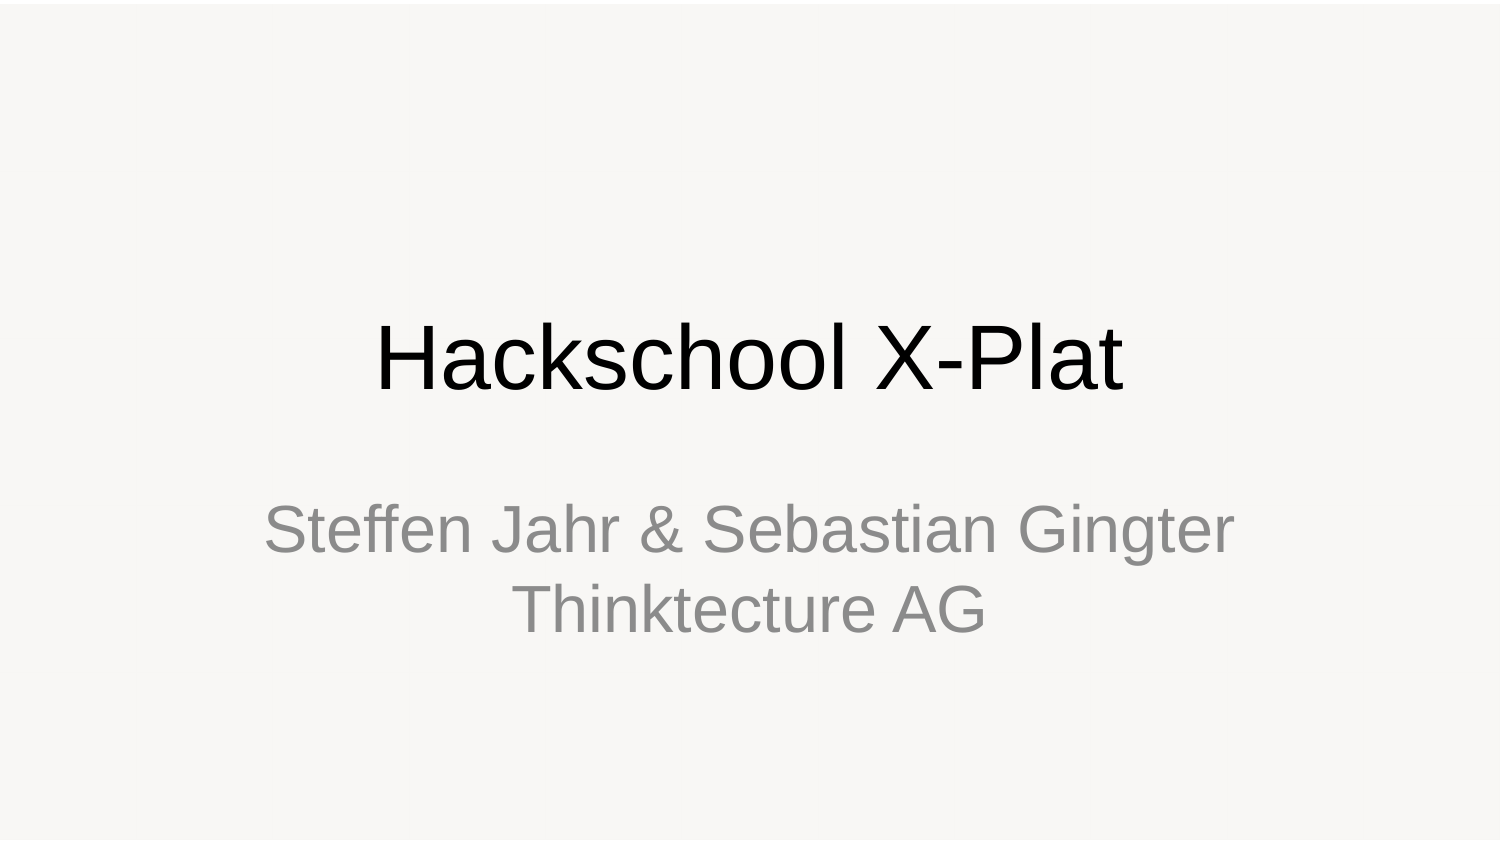

# Hackschool X-Plat
Steffen Jahr & Sebastian Gingter
Thinktecture AG